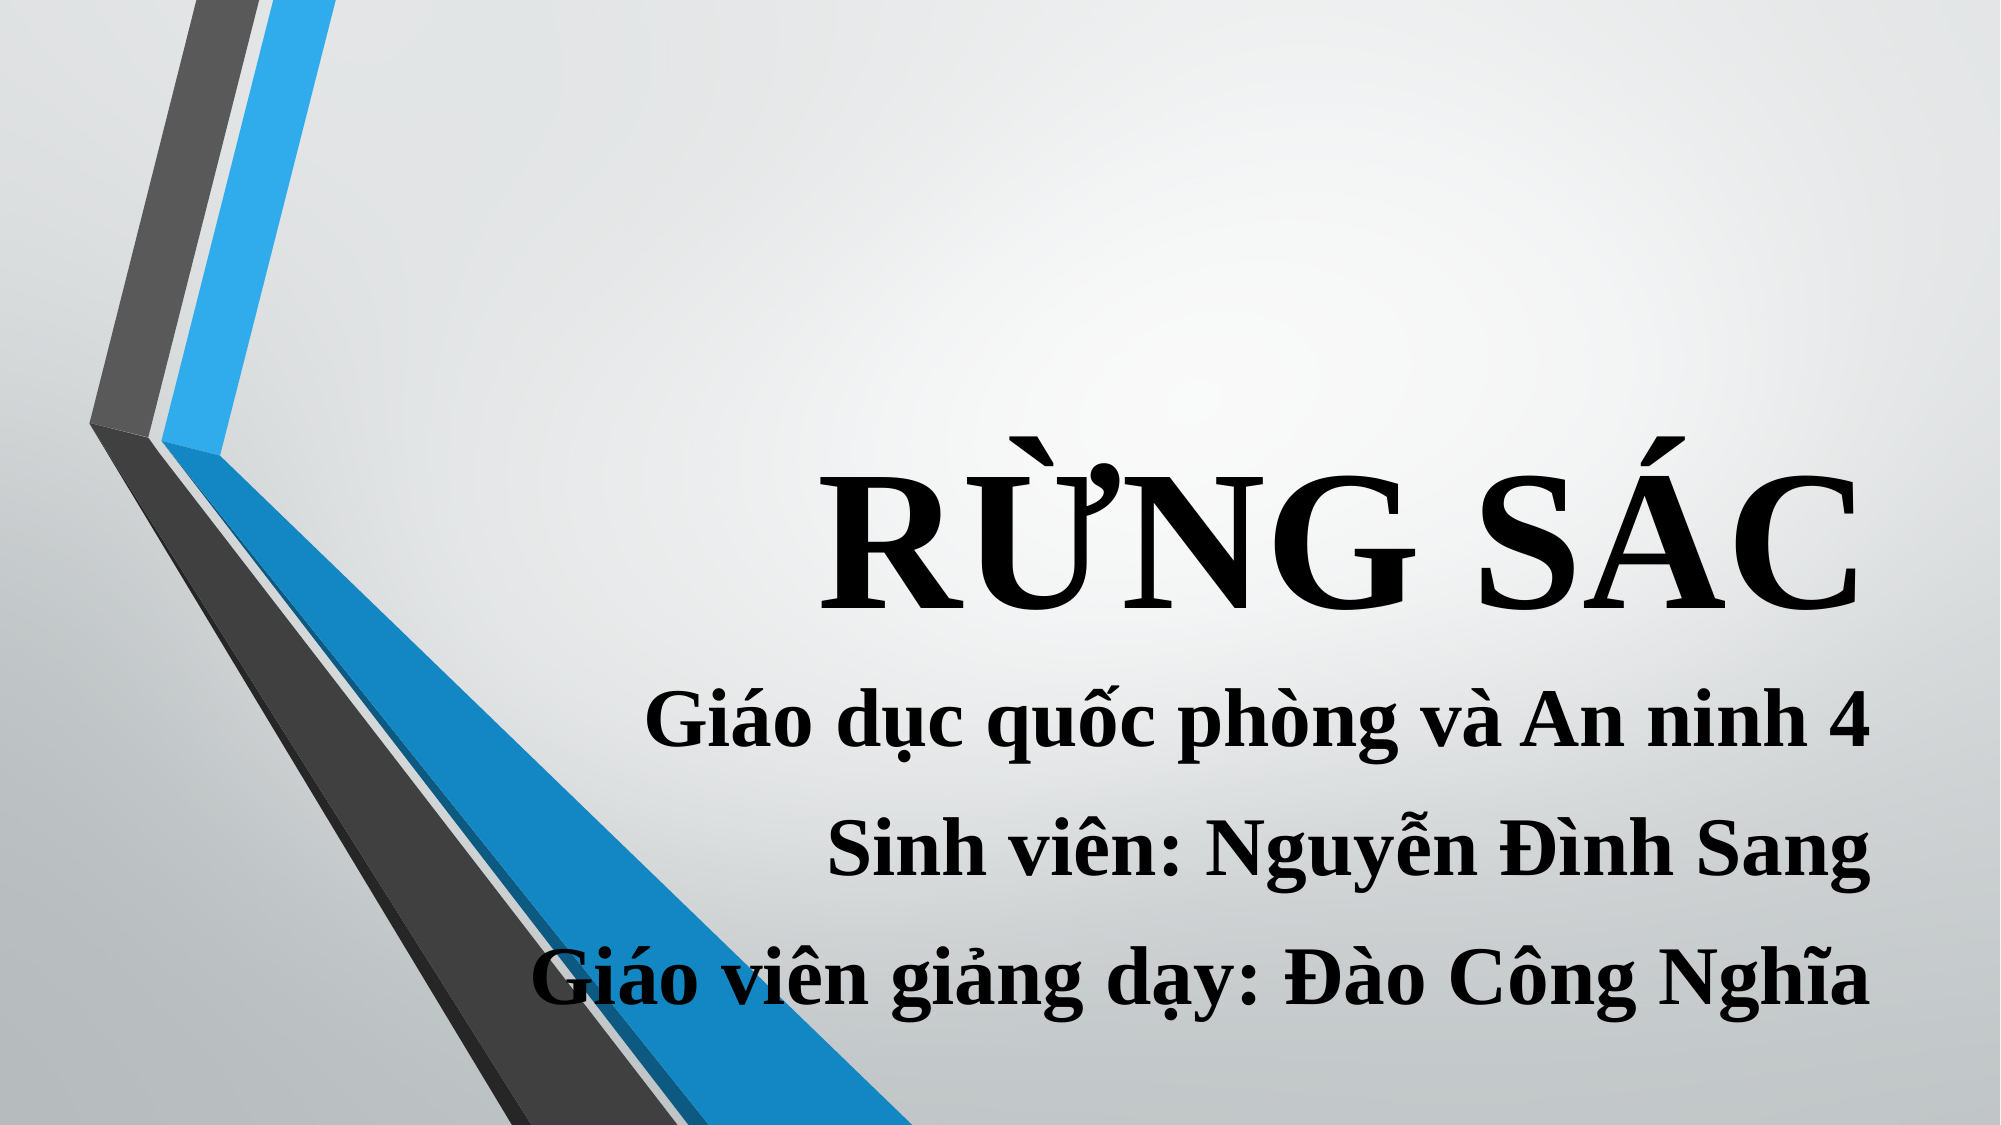

# RỪNG SÁC
Giáo dục quốc phòng và An ninh 4
Sinh viên: Nguyễn Đình Sang
Giáo viên giảng dạy: Đào Công Nghĩa